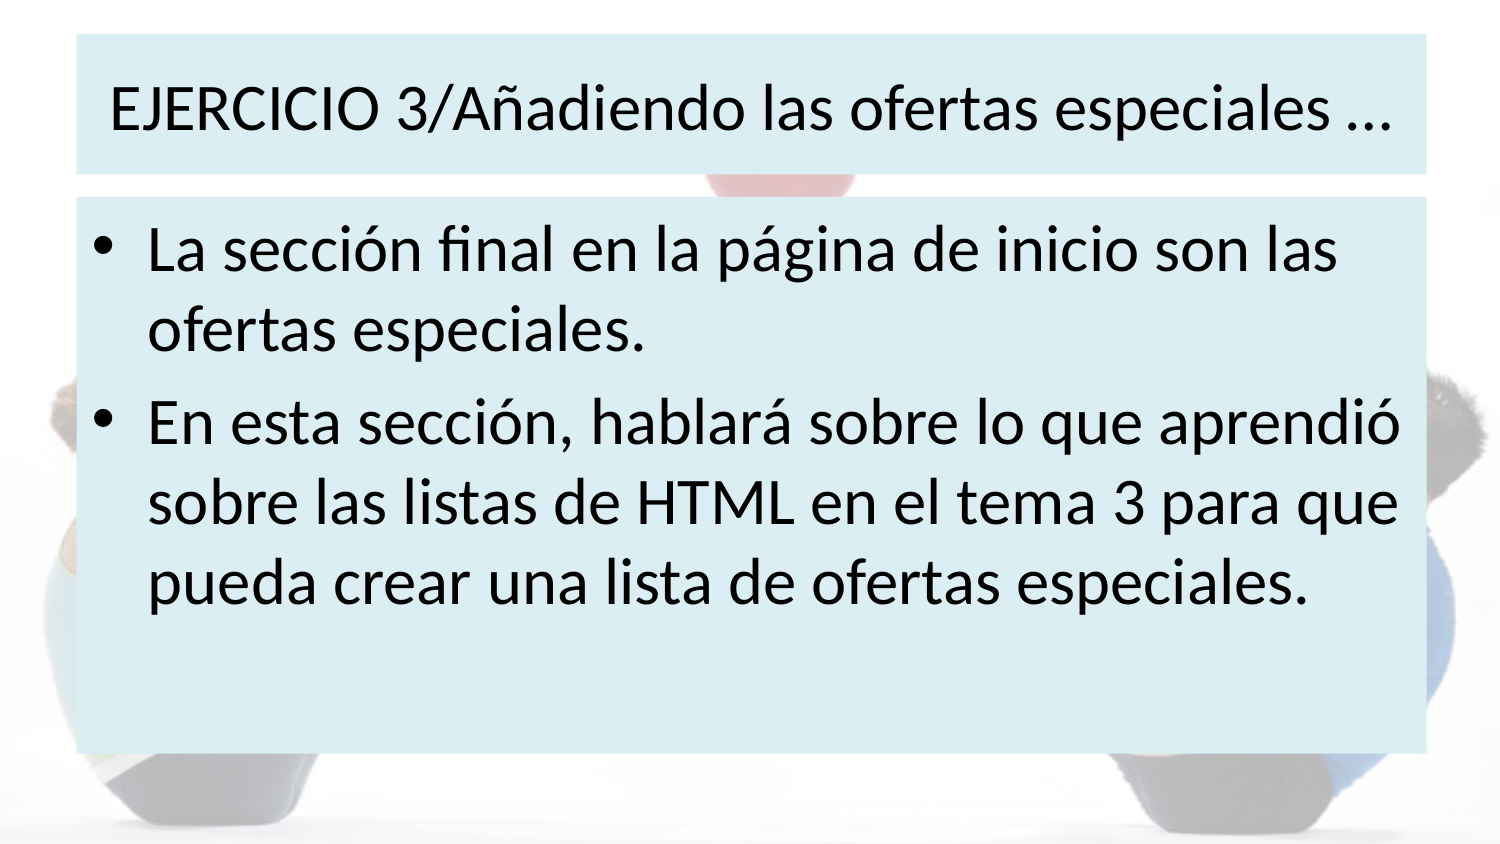

# EJERCICIO 3/Añadiendo las ofertas especiales …
La sección final en la página de inicio son las ofertas especiales.
En esta sección, hablará sobre lo que aprendió sobre las listas de HTML en el tema 3 para que pueda crear una lista de ofertas especiales.